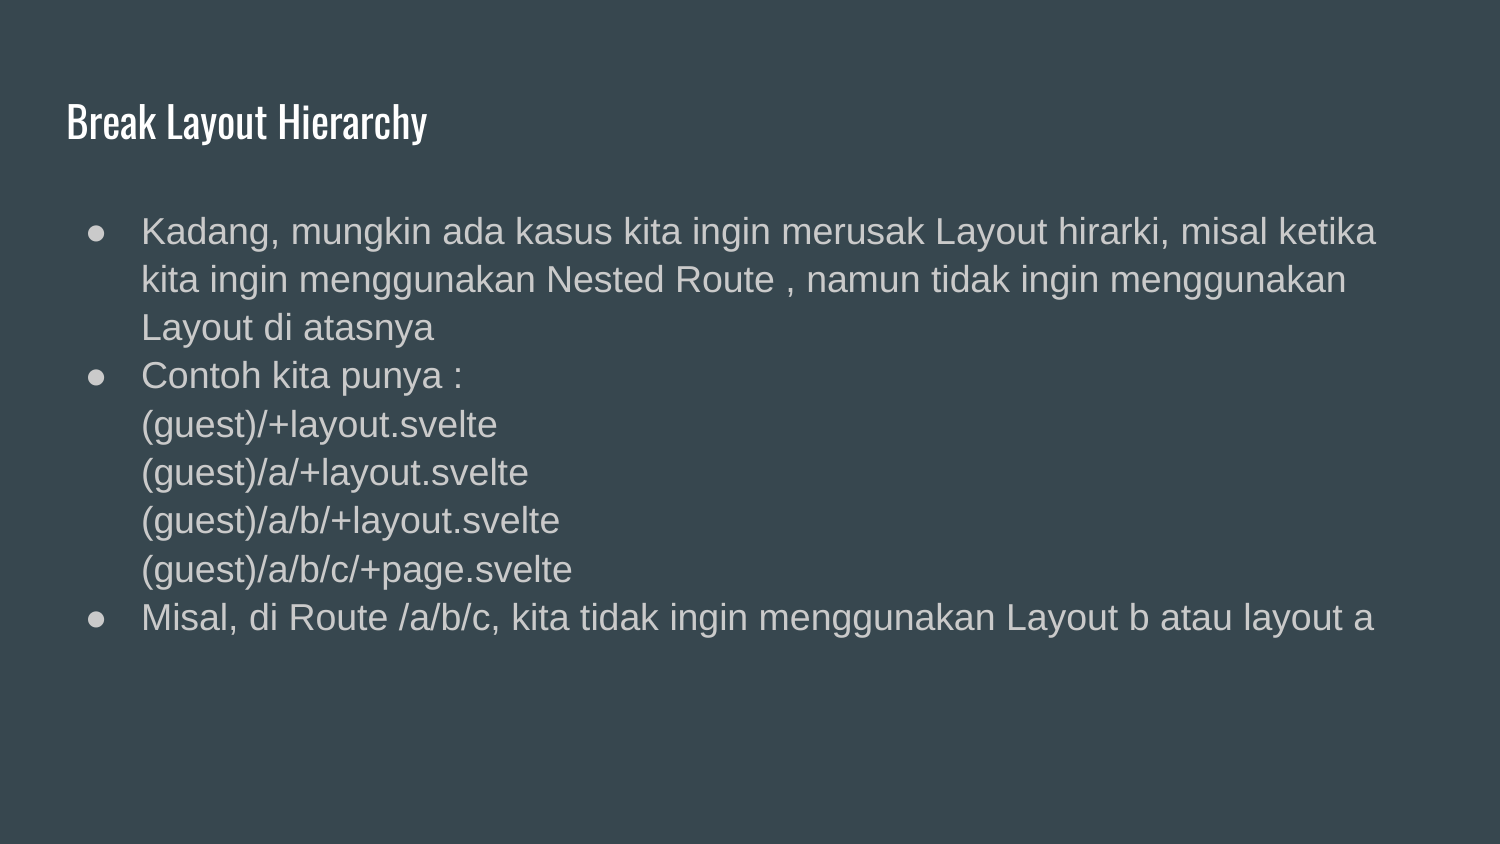

# Break Layout Hierarchy
Kadang, mungkin ada kasus kita ingin merusak Layout hirarki, misal ketika kita ingin menggunakan Nested Route , namun tidak ingin menggunakan Layout di atasnya
Contoh kita punya :
(guest)/+layout.svelte
(guest)/a/+layout.svelte
(guest)/a/b/+layout.svelte
(guest)/a/b/c/+page.svelte
Misal, di Route /a/b/c, kita tidak ingin menggunakan Layout b atau layout a